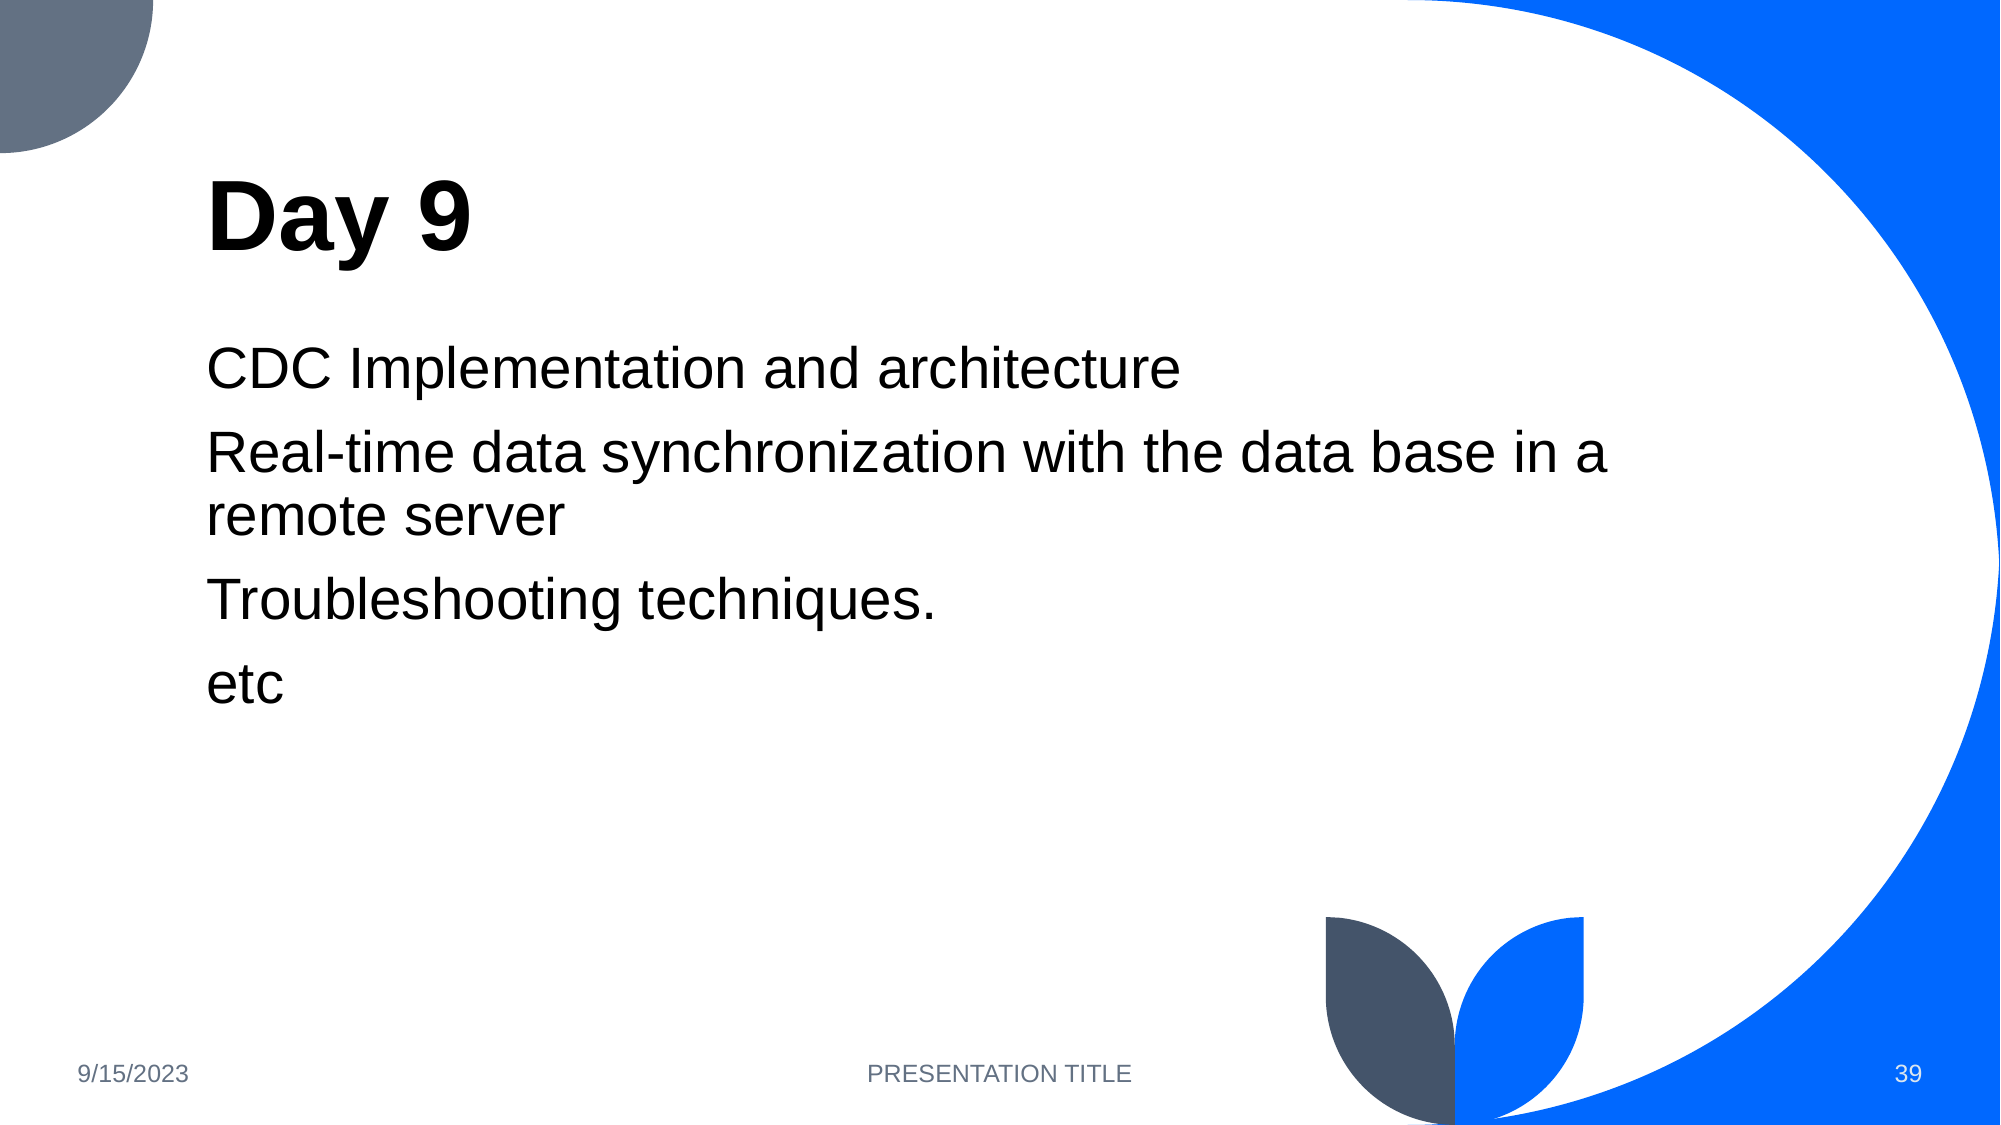

# Day 9
CDC Implementation and architecture
Real-time data synchronization with the data base in a remote server
Troubleshooting techniques.
etc
9/15/2023
PRESENTATION TITLE
39